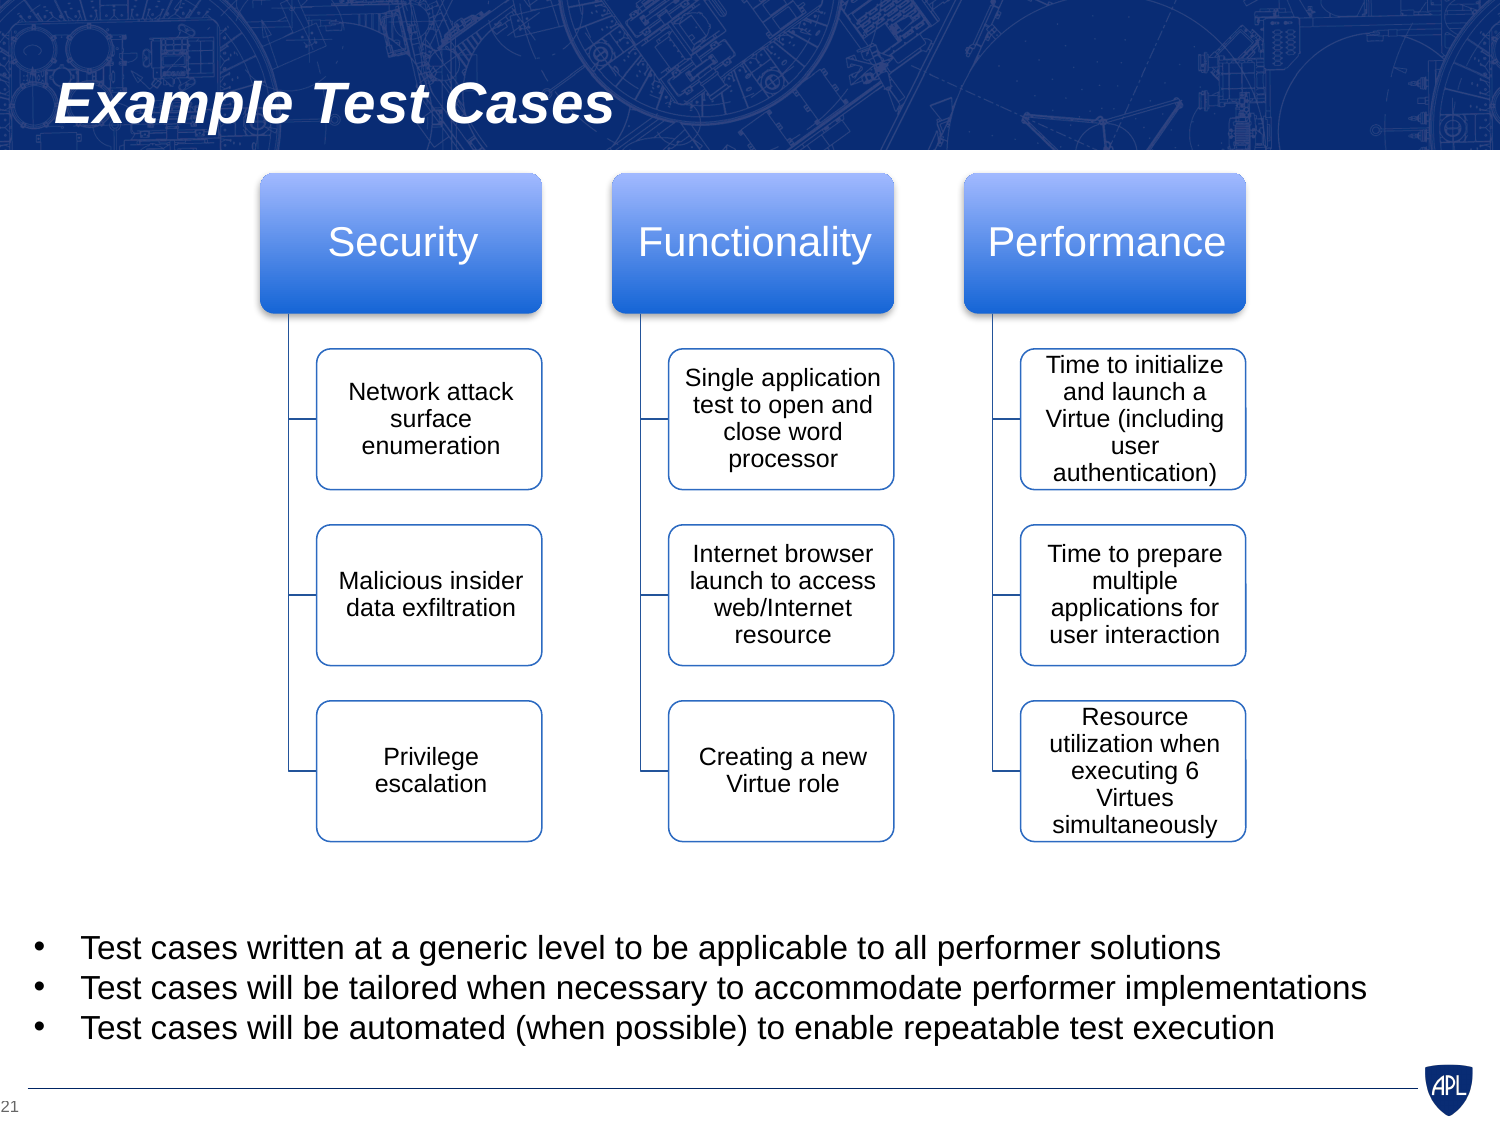

# Example Test Cases
Security
Network attack surface enumeration
Malicious insider data exfiltration
Privilege escalation
Functionality
Single application test to open and close word processor
Internet browser launch to access web/Internet resource
Creating a new Virtue role
Performance
Time to initialize and launch a Virtue (including user authentication)
Time to prepare multiple applications for user interaction
Resource utilization when executing 6 Virtues simultaneously
Test cases written at a generic level to be applicable to all performer solutions
Test cases will be tailored when necessary to accommodate performer implementations
Test cases will be automated (when possible) to enable repeatable test execution